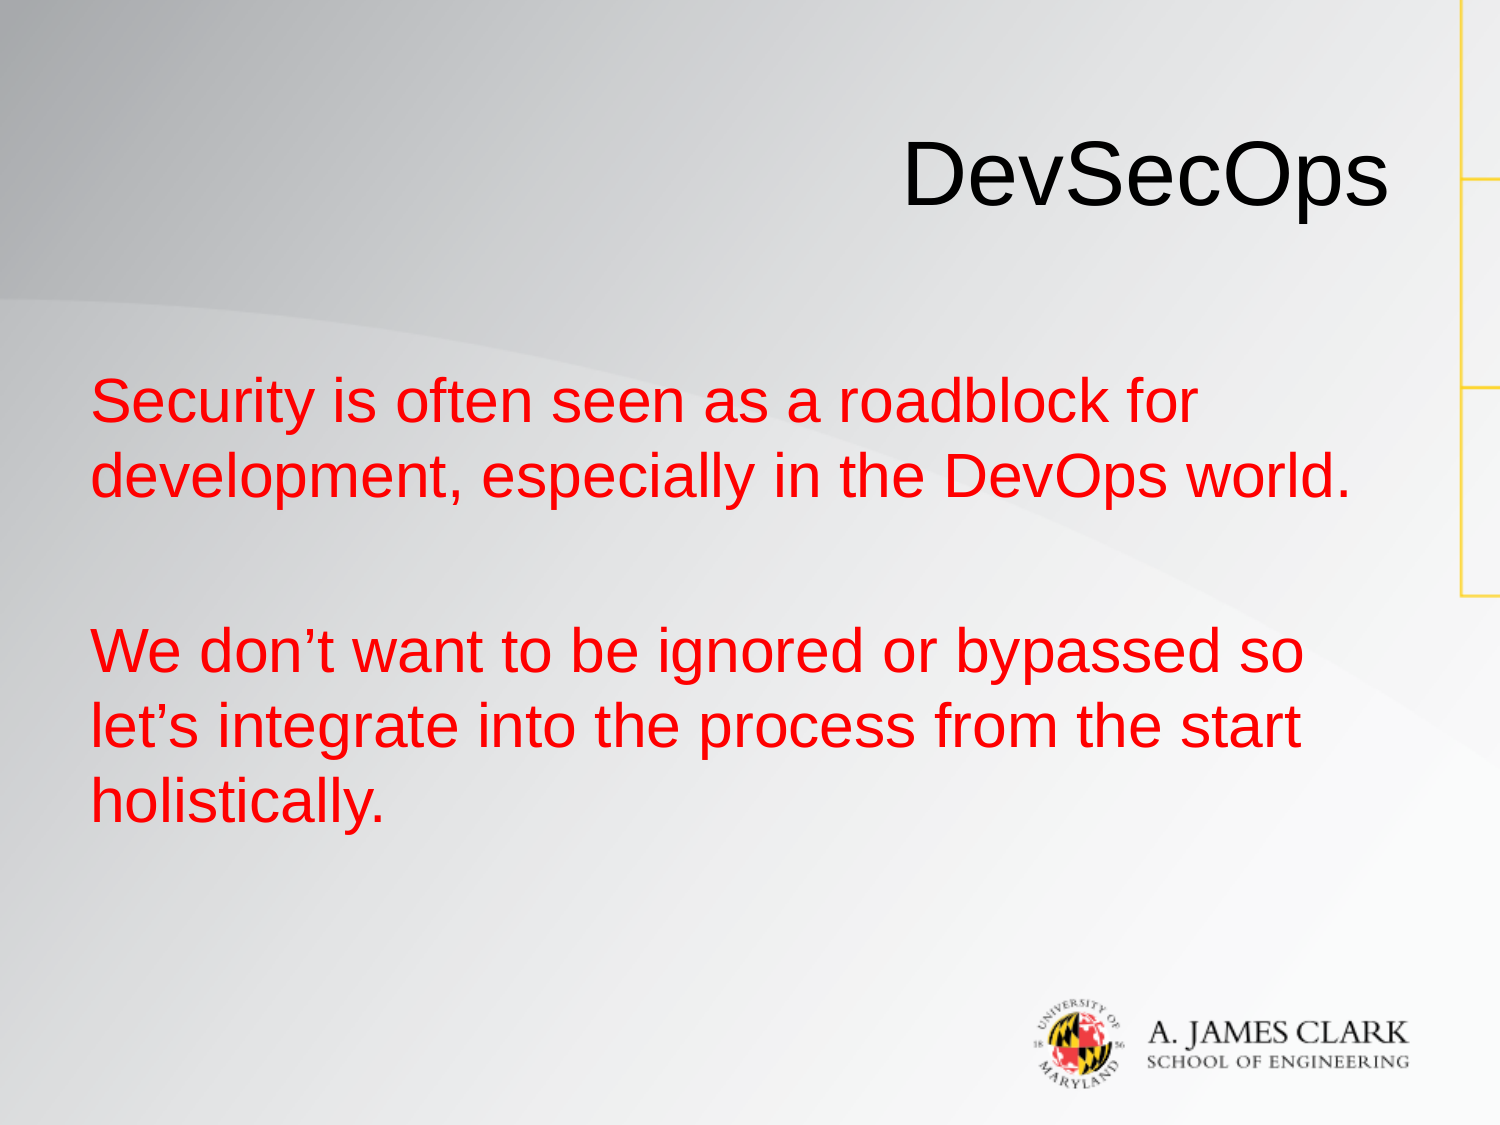

# DevSecOps
Security is often seen as a roadblock for development, especially in the DevOps world.

We don’t want to be ignored or bypassed so let’s integrate into the process from the start holistically.